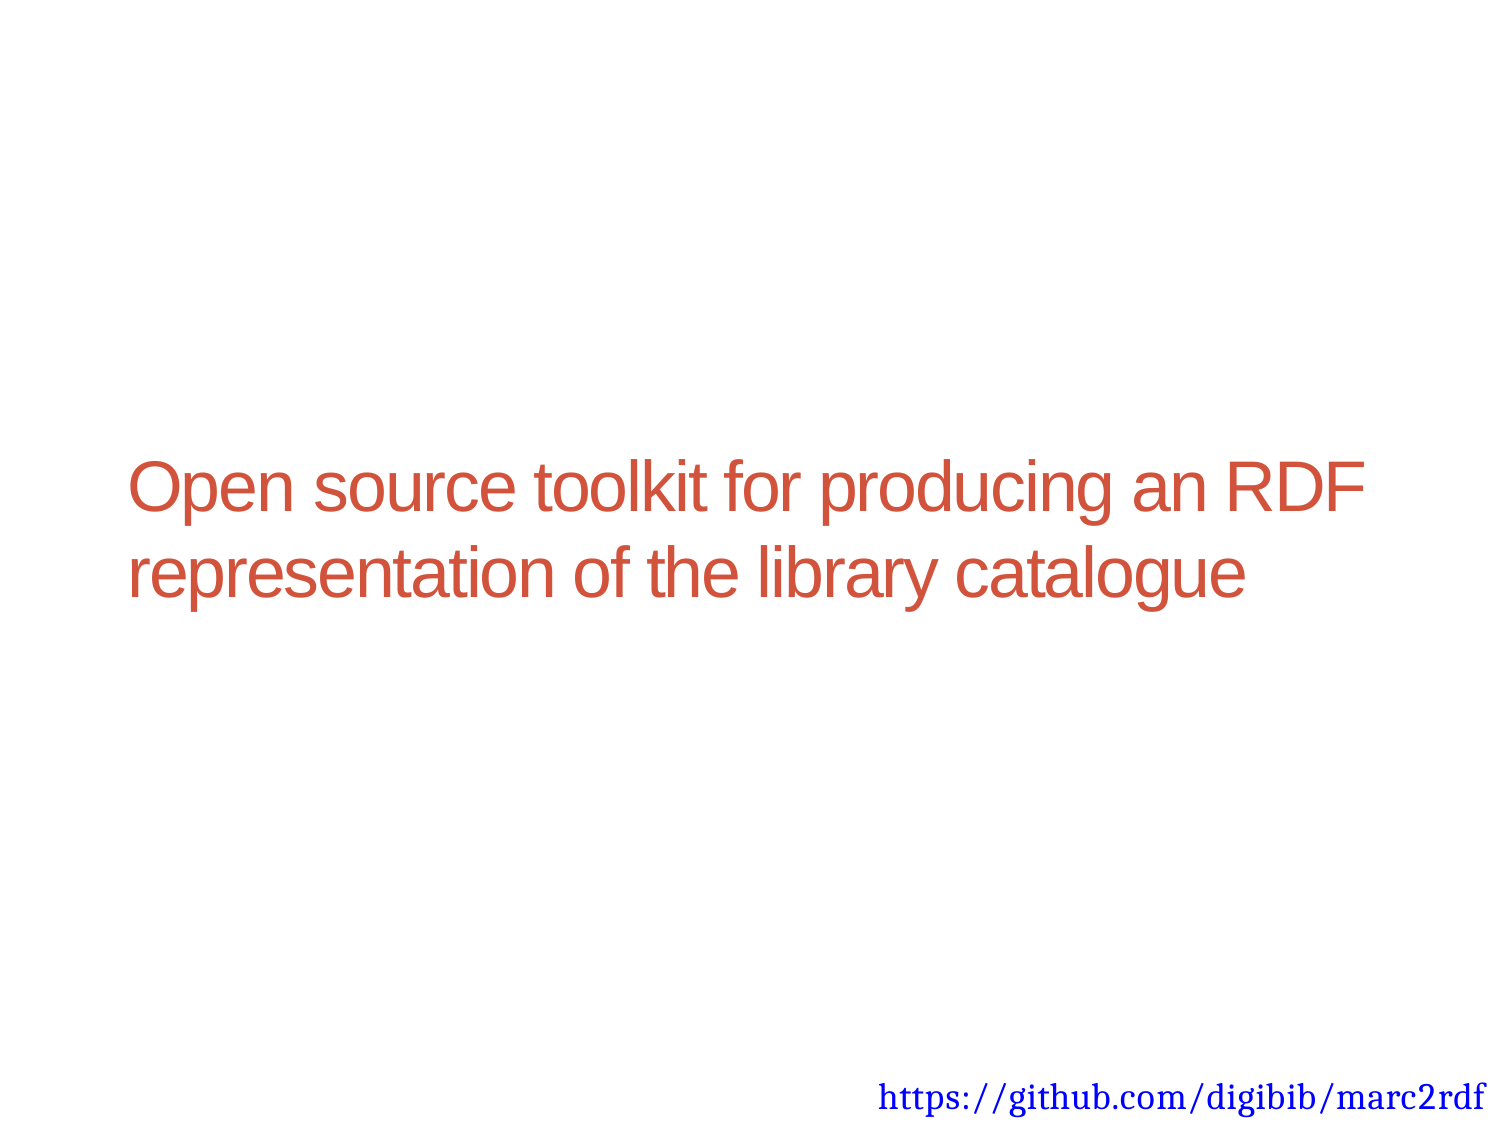

Open source toolkit for producing an RDF representation of the library catalogue
https://github.com/digibib/marc2rdf